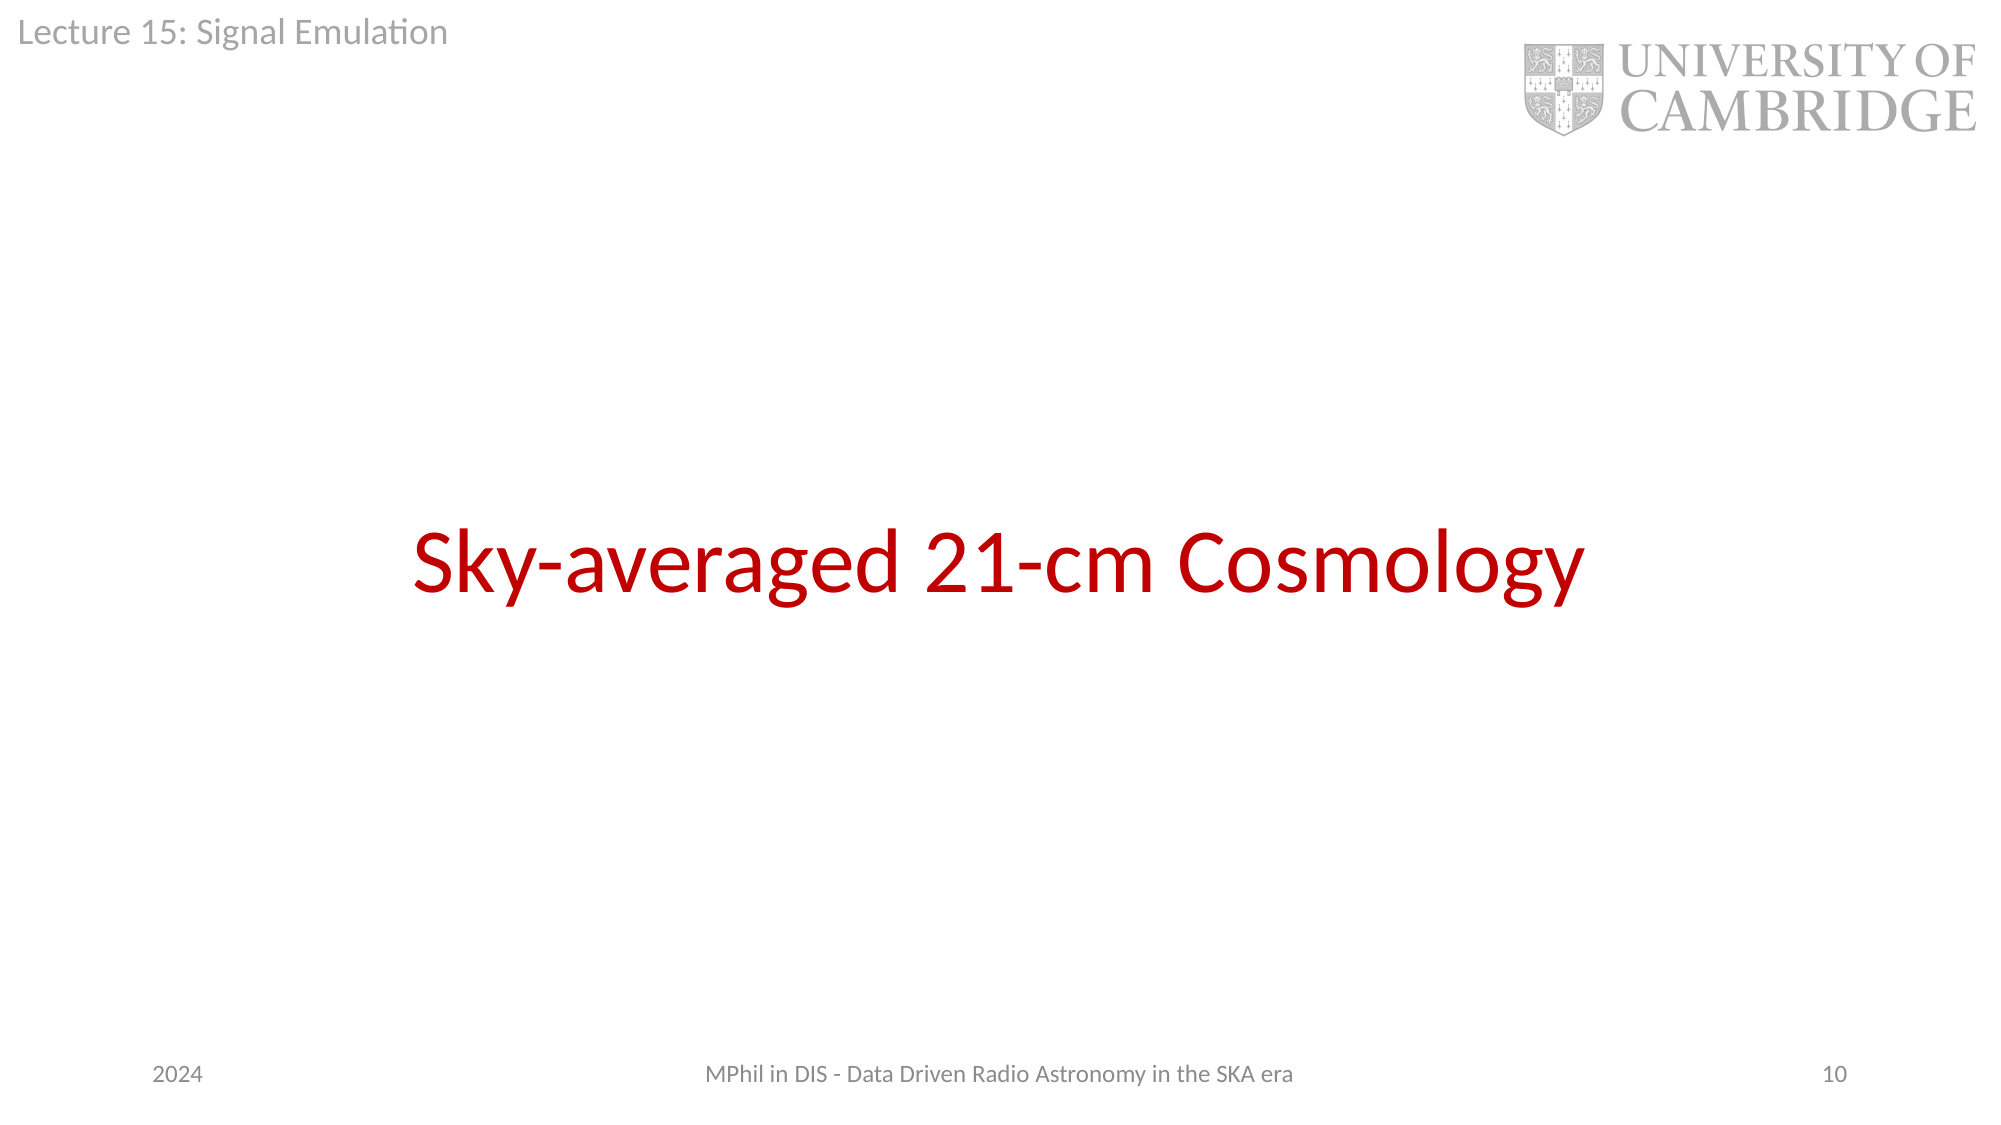

# Sky-averaged 21-cm Cosmology
2024
MPhil in DIS - Data Driven Radio Astronomy in the SKA era
10